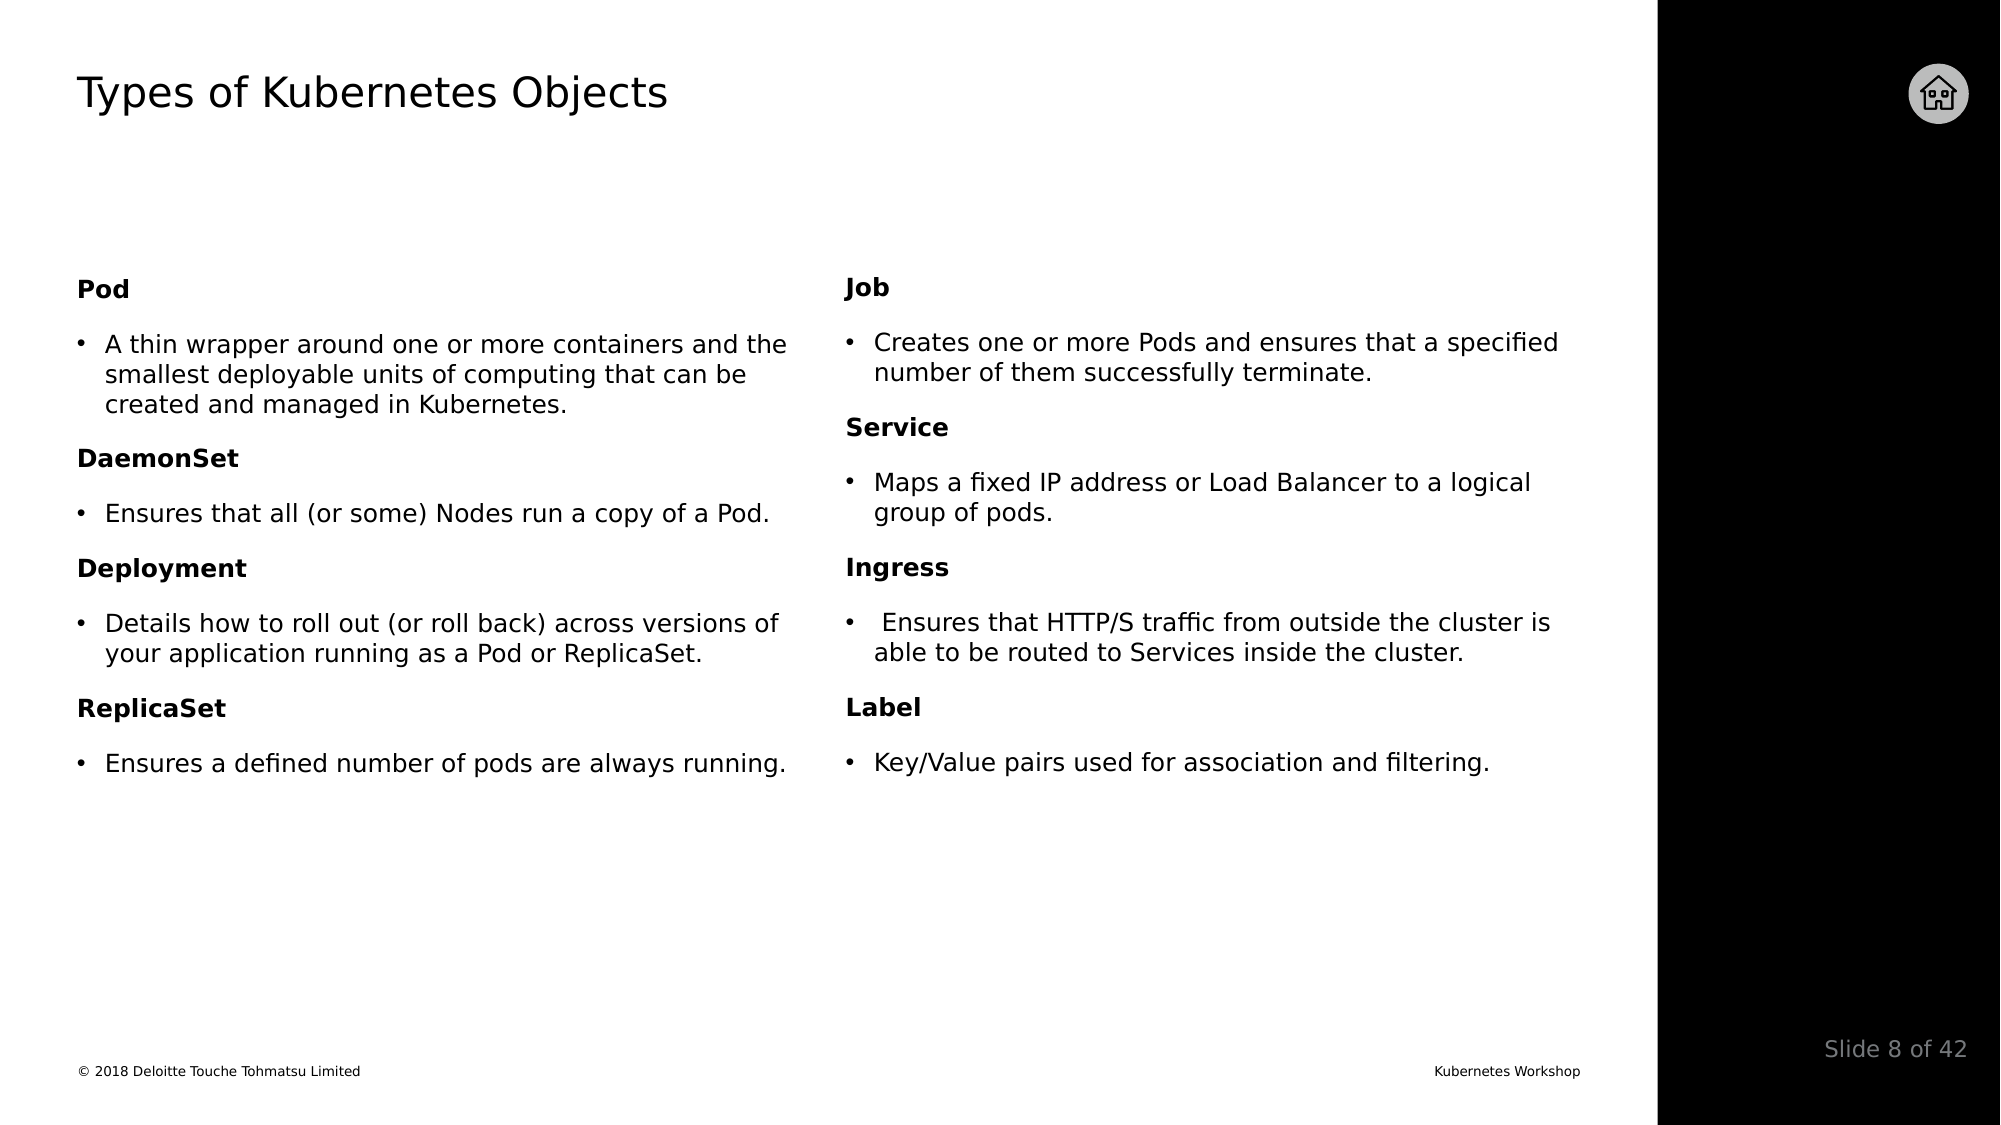

# Types of Kubernetes Objects
Job
Creates one or more Pods and ensures that a specified number of them successfully terminate.
Service
Maps a fixed IP address or Load Balancer to a logical group of pods.
Ingress
 Ensures that HTTP/S traffic from outside the cluster is able to be routed to Services inside the cluster.
Label
Key/Value pairs used for association and filtering.
Pod
A thin wrapper around one or more containers and the smallest deployable units of computing that can be created and managed in Kubernetes.
DaemonSet
Ensures that all (or some) Nodes run a copy of a Pod.
Deployment
Details how to roll out (or roll back) across versions of your application running as a Pod or ReplicaSet.
ReplicaSet
Ensures a defined number of pods are always running.